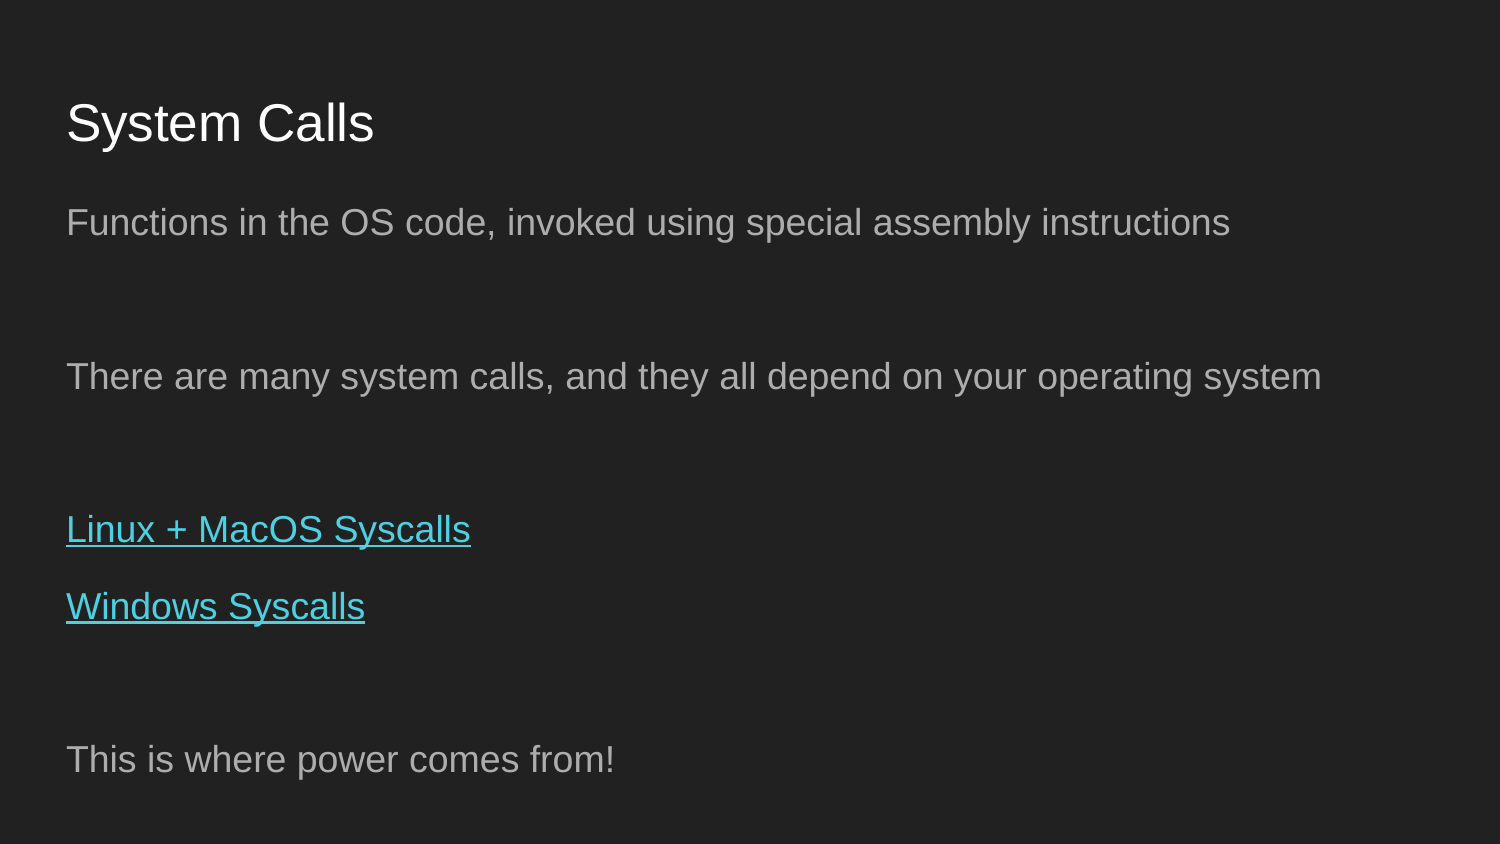

# System Calls
Functions in the OS code, invoked using special assembly instructions

There are many system calls, and they all depend on your operating system

Linux + MacOS Syscalls
Windows Syscalls

This is where power comes from!